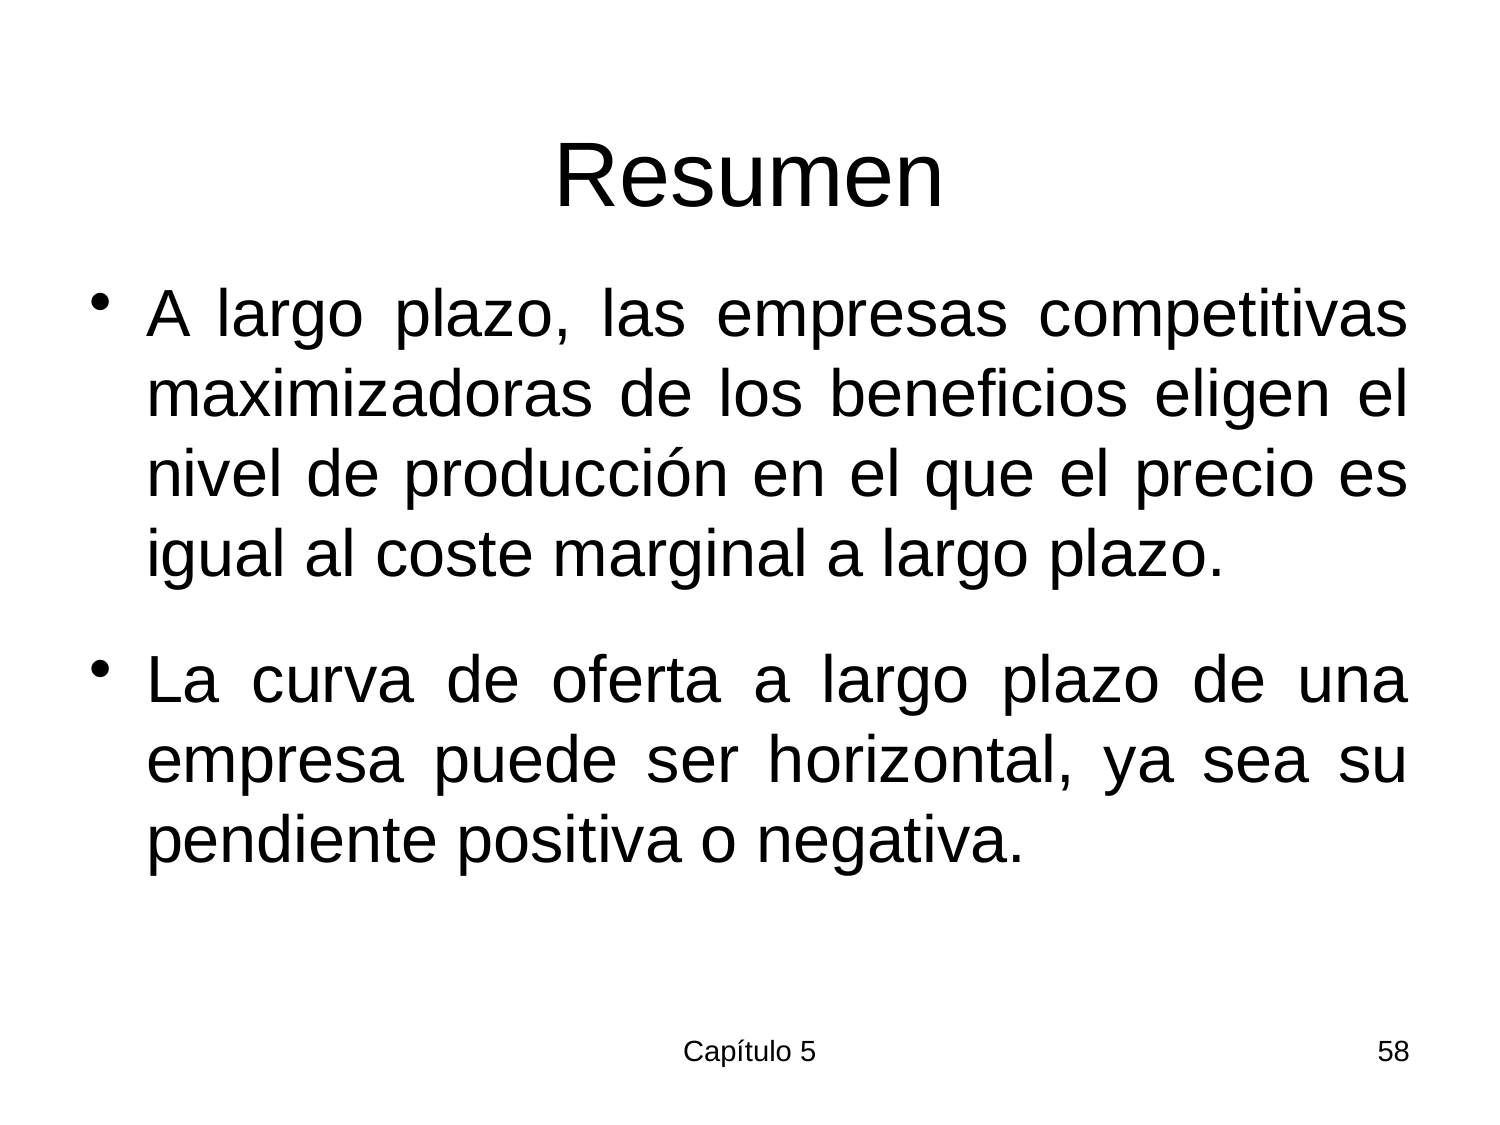

# Resumen
A largo plazo, las empresas competitivas maximizadoras de los beneficios eligen el nivel de producción en el que el precio es igual al coste marginal a largo plazo.
La curva de oferta a largo plazo de una empresa puede ser horizontal, ya sea su pendiente positiva o negativa.
Capítulo 5
58